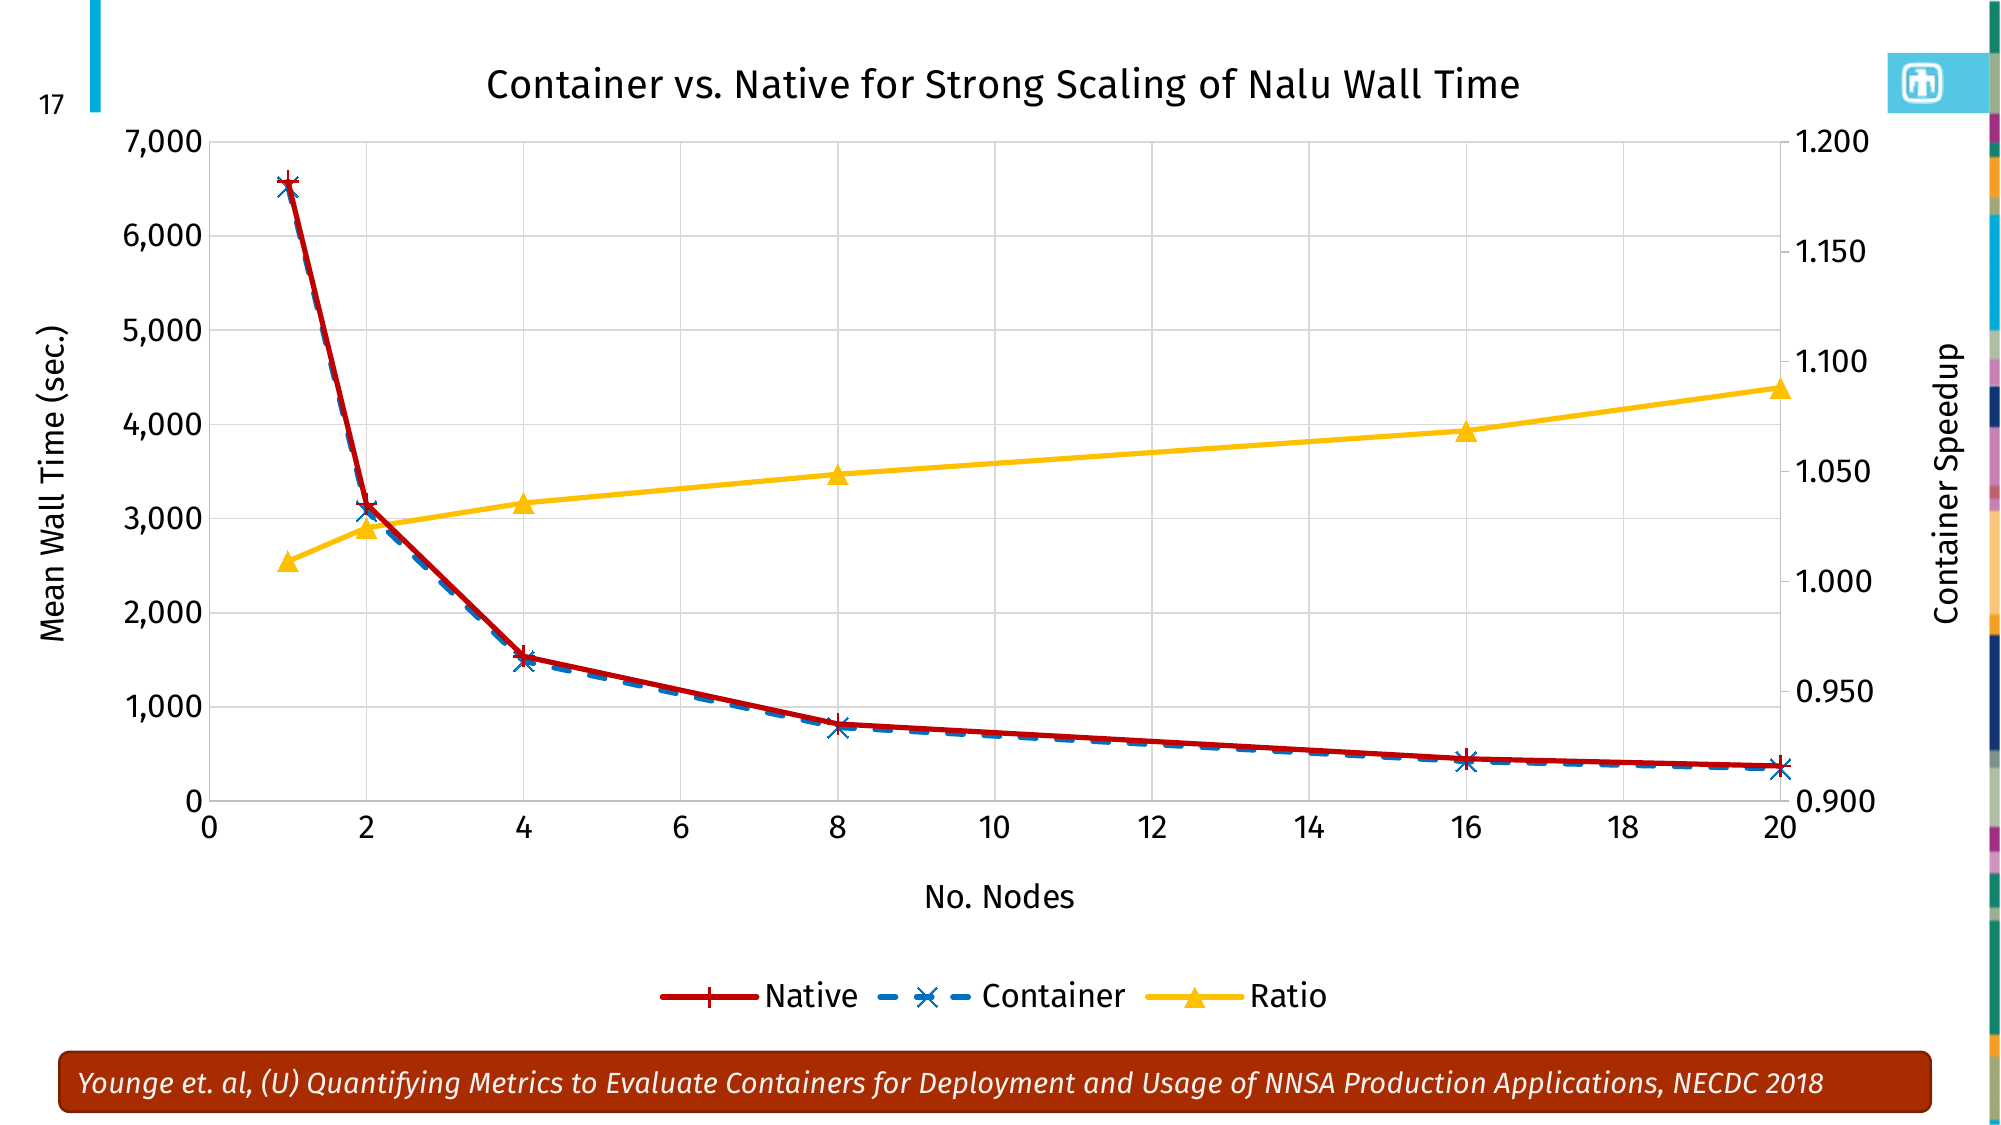

### Chart: Container vs. Native for Strong Scaling of Nalu Wall Time

| Category | Native | Container |  |
|---|---|---|---|
17
Younge et. al, (U) Quantifying Metrics to Evaluate Containers for Deployment and Usage of NNSA Production Applications, NECDC 2018